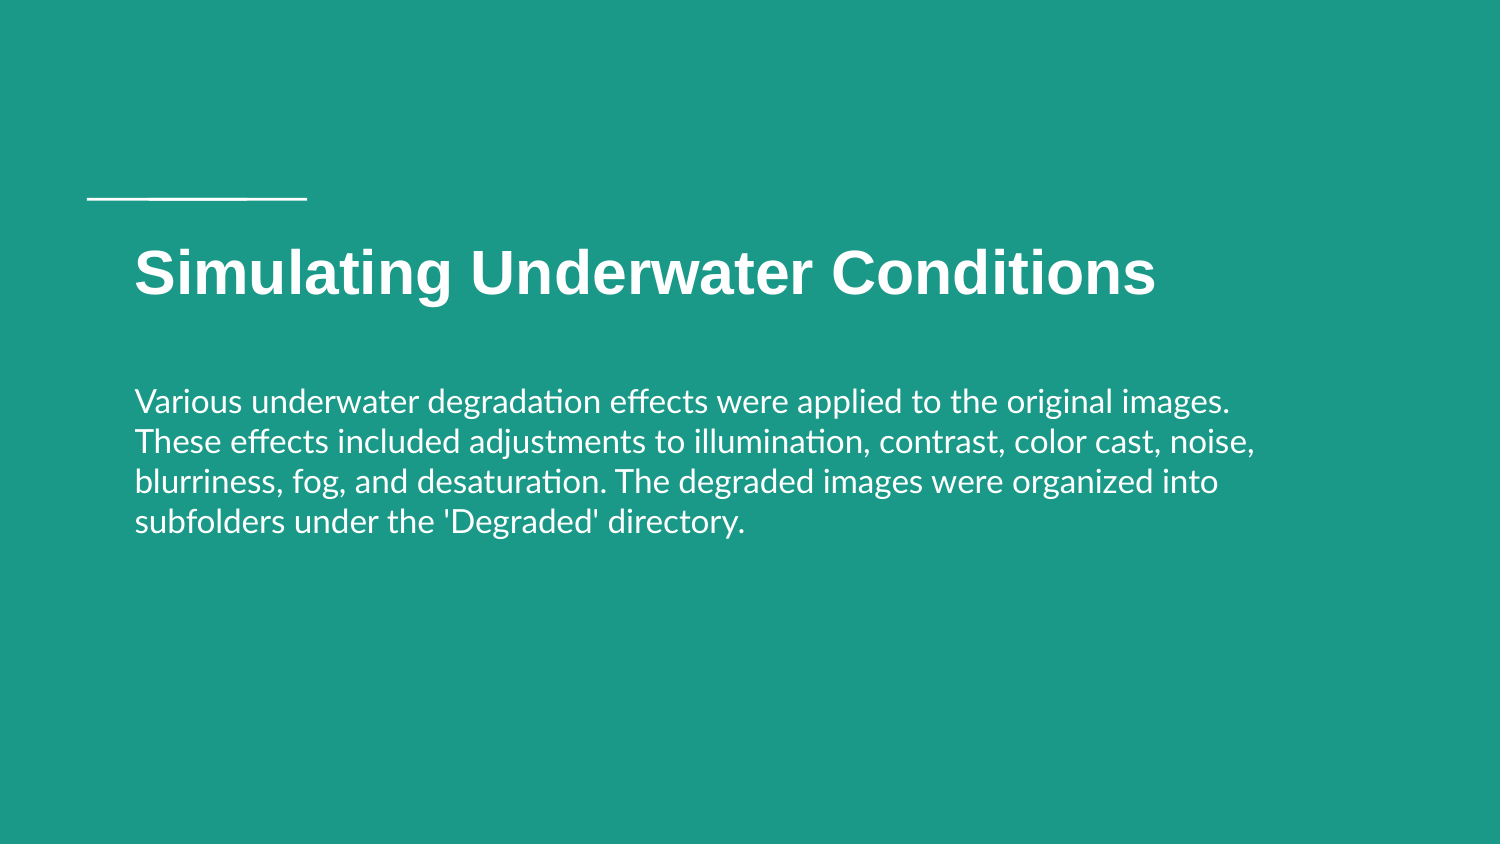

# Simulating Underwater Conditions
Various underwater degradation effects were applied to the original images. These effects included adjustments to illumination, contrast, color cast, noise, blurriness, fog, and desaturation. The degraded images were organized into subfolders under the 'Degraded' directory.